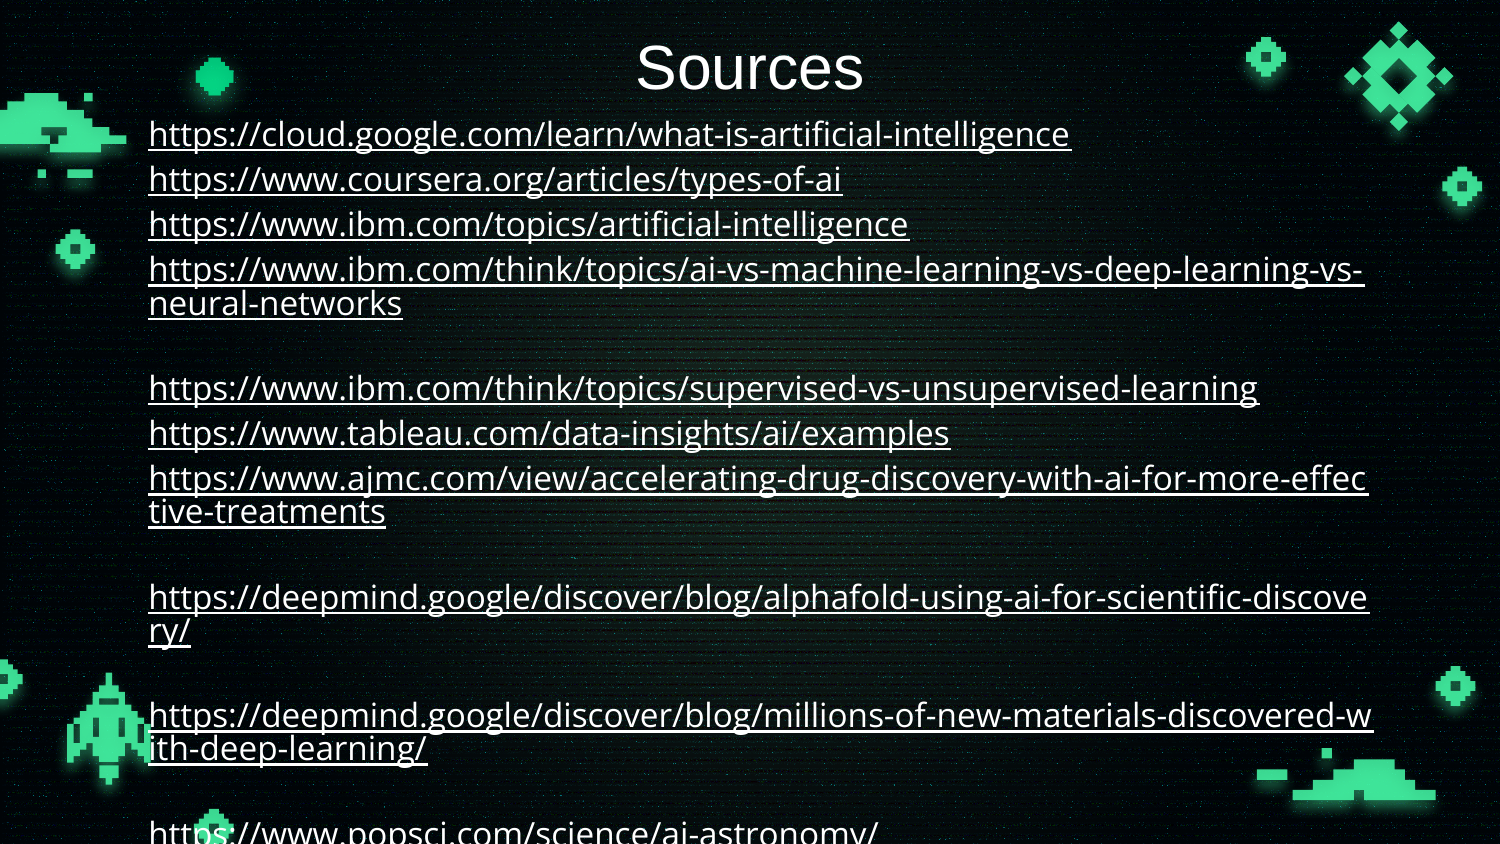

# Sources
https://cloud.google.com/learn/what-is-artificial-intelligence
https://www.coursera.org/articles/types-of-ai
https://www.ibm.com/topics/artificial-intelligence
https://www.ibm.com/think/topics/ai-vs-machine-learning-vs-deep-learning-vs-neural-networks
https://www.ibm.com/think/topics/supervised-vs-unsupervised-learning
https://www.tableau.com/data-insights/ai/examples
https://www.ajmc.com/view/accelerating-drug-discovery-with-ai-for-more-effective-treatments
https://deepmind.google/discover/blog/alphafold-using-ai-for-scientific-discovery/
https://deepmind.google/discover/blog/millions-of-new-materials-discovered-with-deep-learning/
https://www.popsci.com/science/ai-astronomy/
https://www.geeksforgeeks.org/early-and-late-binding-in-c-sharp/